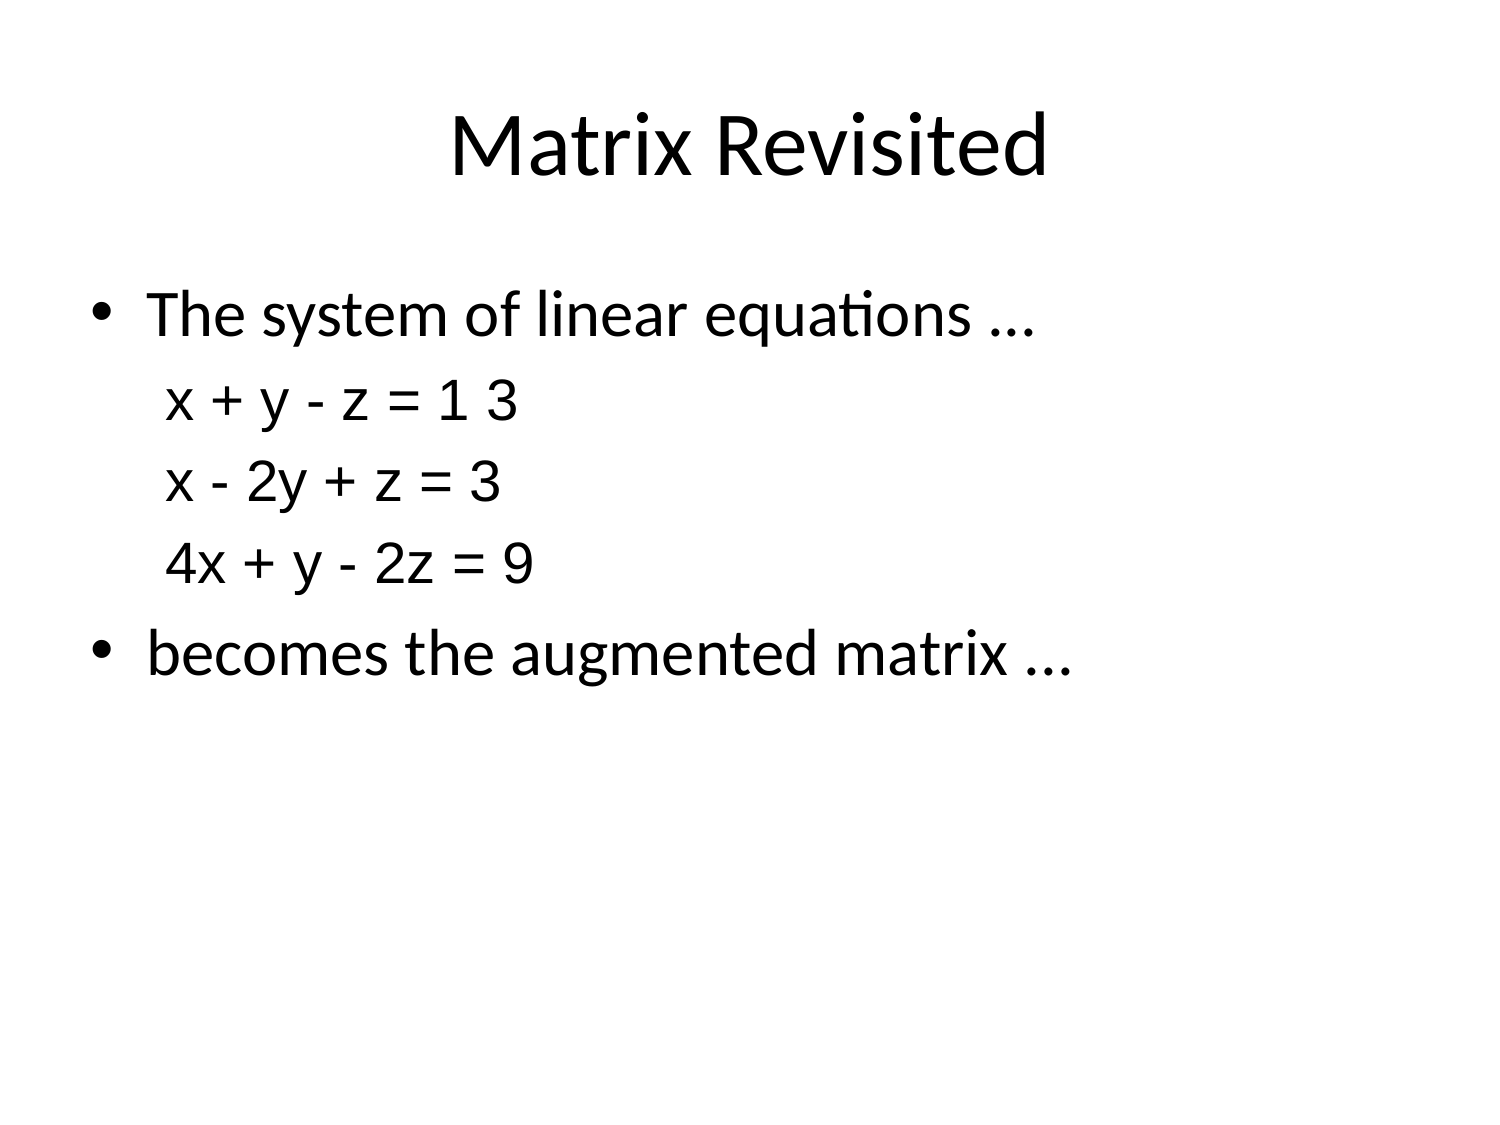

# Matrix Revisited
The system of linear equations ...
x + y - z = 1 3
x - 2y + z = 3
4x + y - 2z = 9
becomes the augmented matrix ...